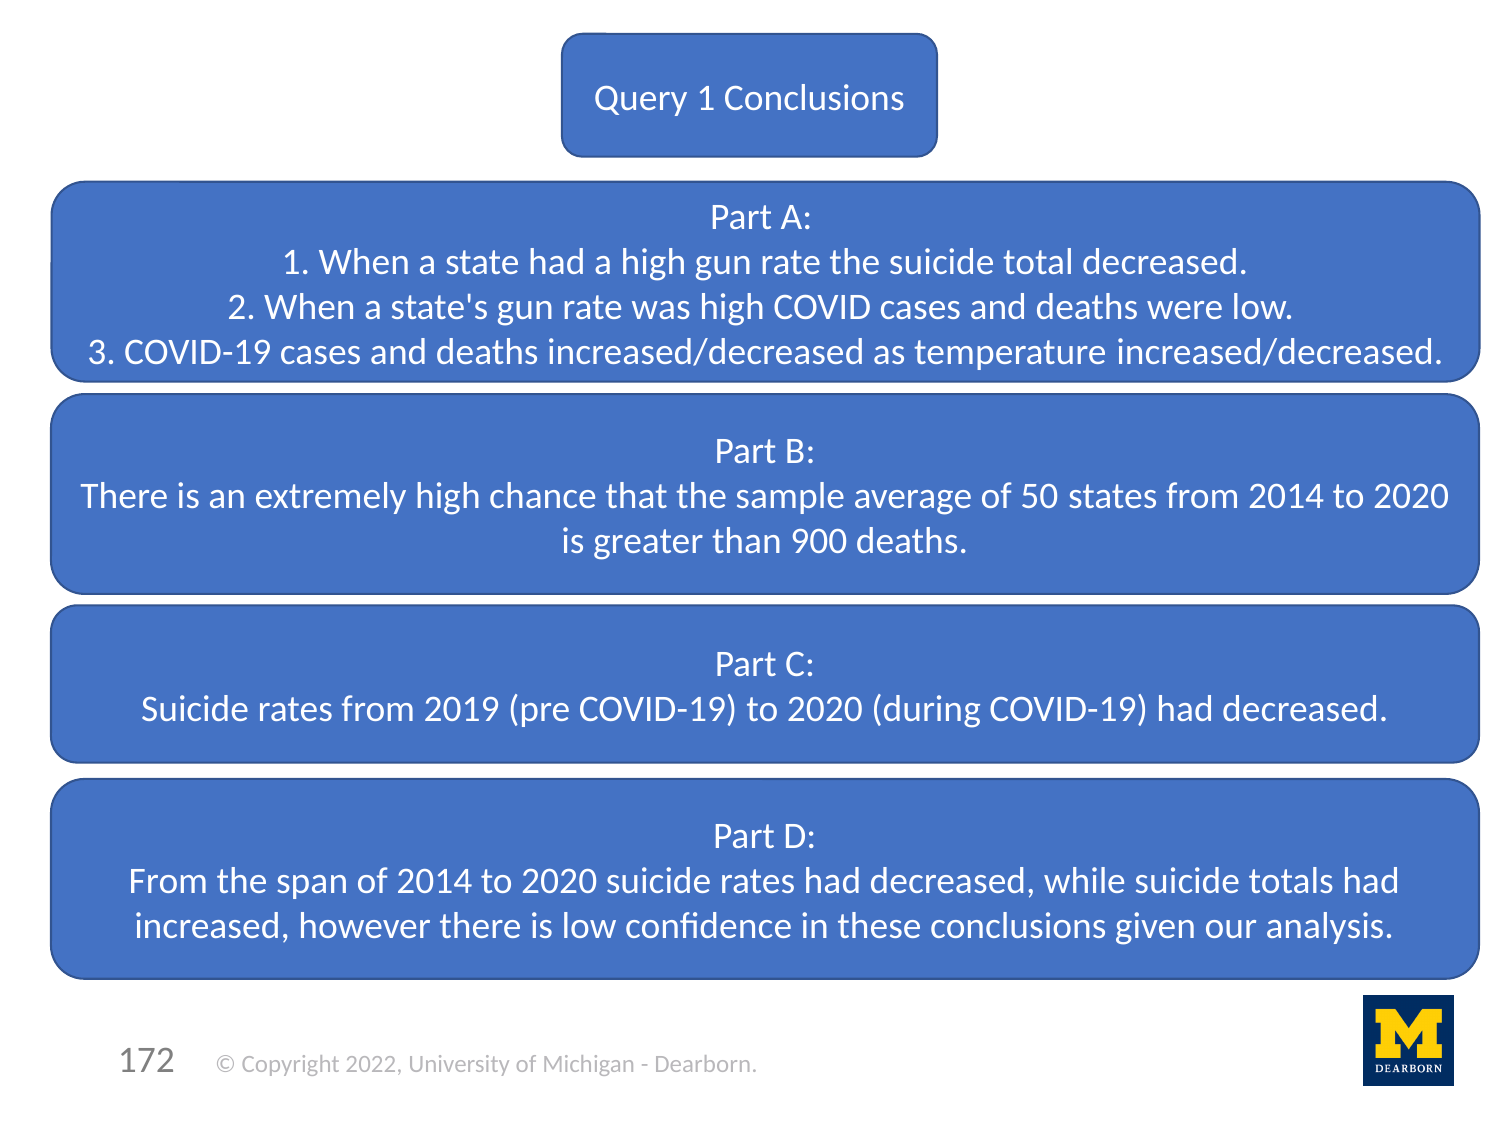

Query 1 Conclusions

Part A:
1. When a state had a high gun rate the suicide total decreased.
2. When a state's gun rate was high COVID cases and deaths were low.
3. COVID-19 cases and deaths increased/decreased as temperature increased/decreased.

Part B:
There is an extremely high chance that the sample average of 50 states from 2014 to 2020 is greater than 900 deaths.
Part C:
Suicide rates from 2019 (pre COVID-19) to 2020 (during COVID-19) had decreased.
Part D:
From the span of 2014 to 2020 suicide rates had decreased, while suicide totals had increased, however there is low confidence in these conclusions given our analysis.